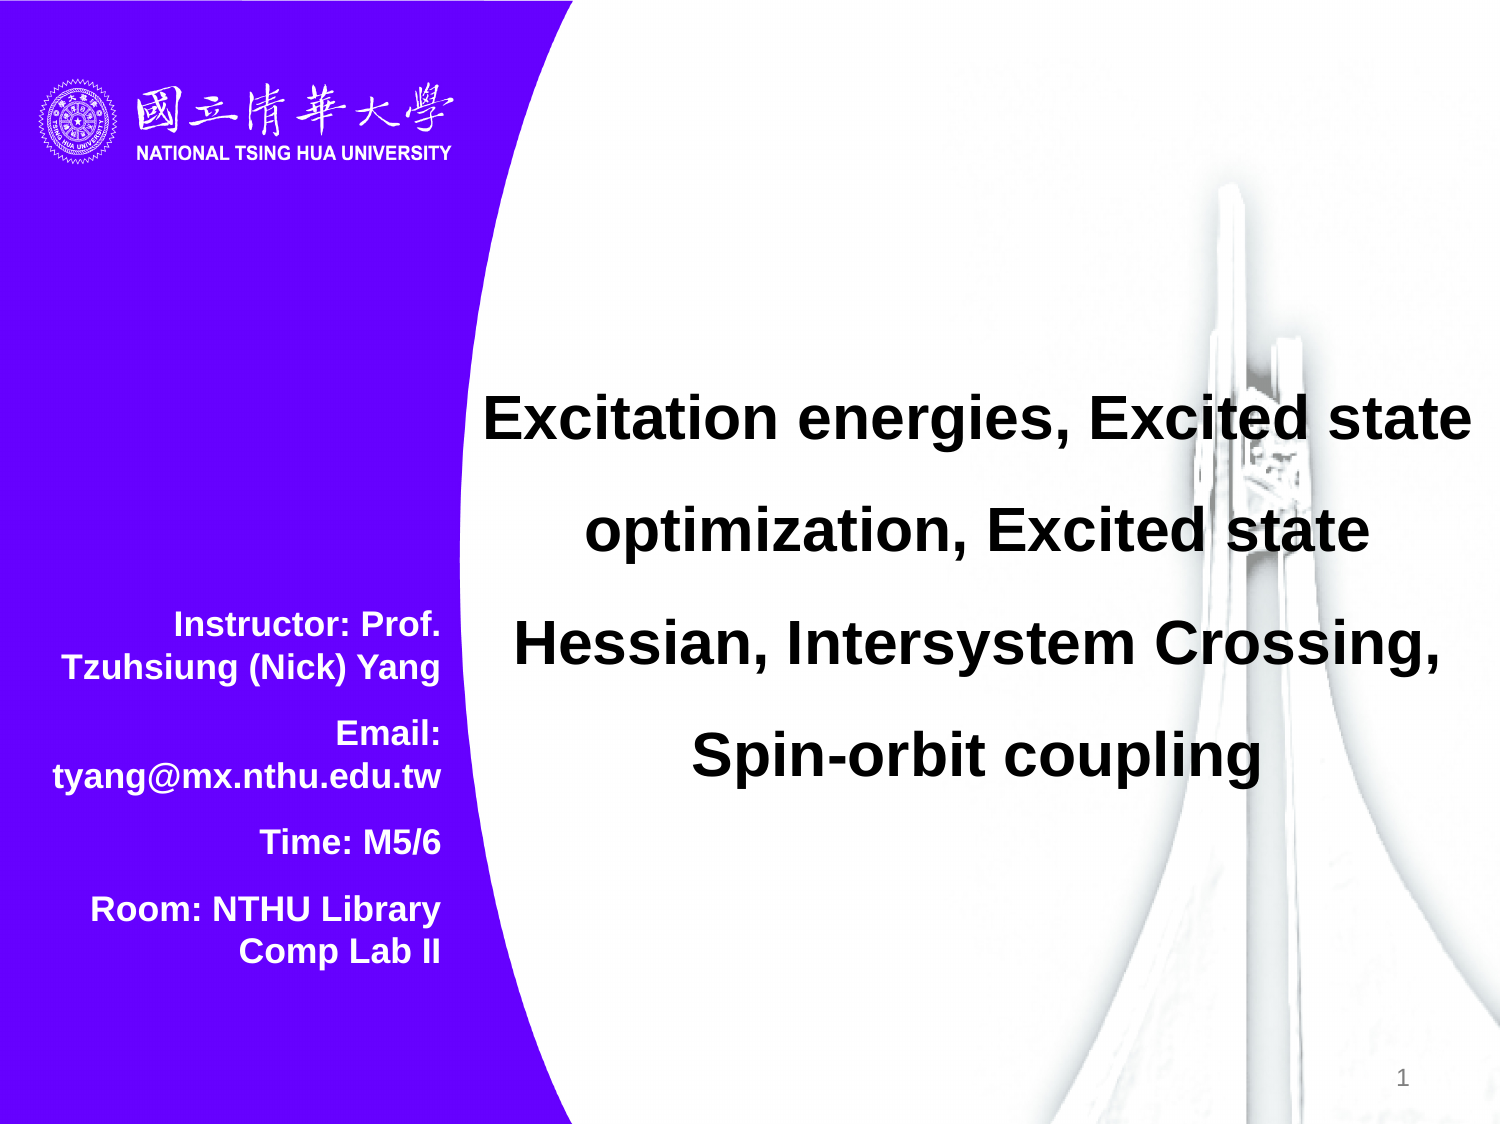

# Excitation energies, Excited state optimization, Excited state Hessian, Intersystem Crossing, Spin-orbit coupling
Instructor: Prof. Tzuhsiung (Nick) Yang
Email: tyang@mx.nthu.edu.tw
Time: M5/6
Room: NTHU Library Comp Lab II
1